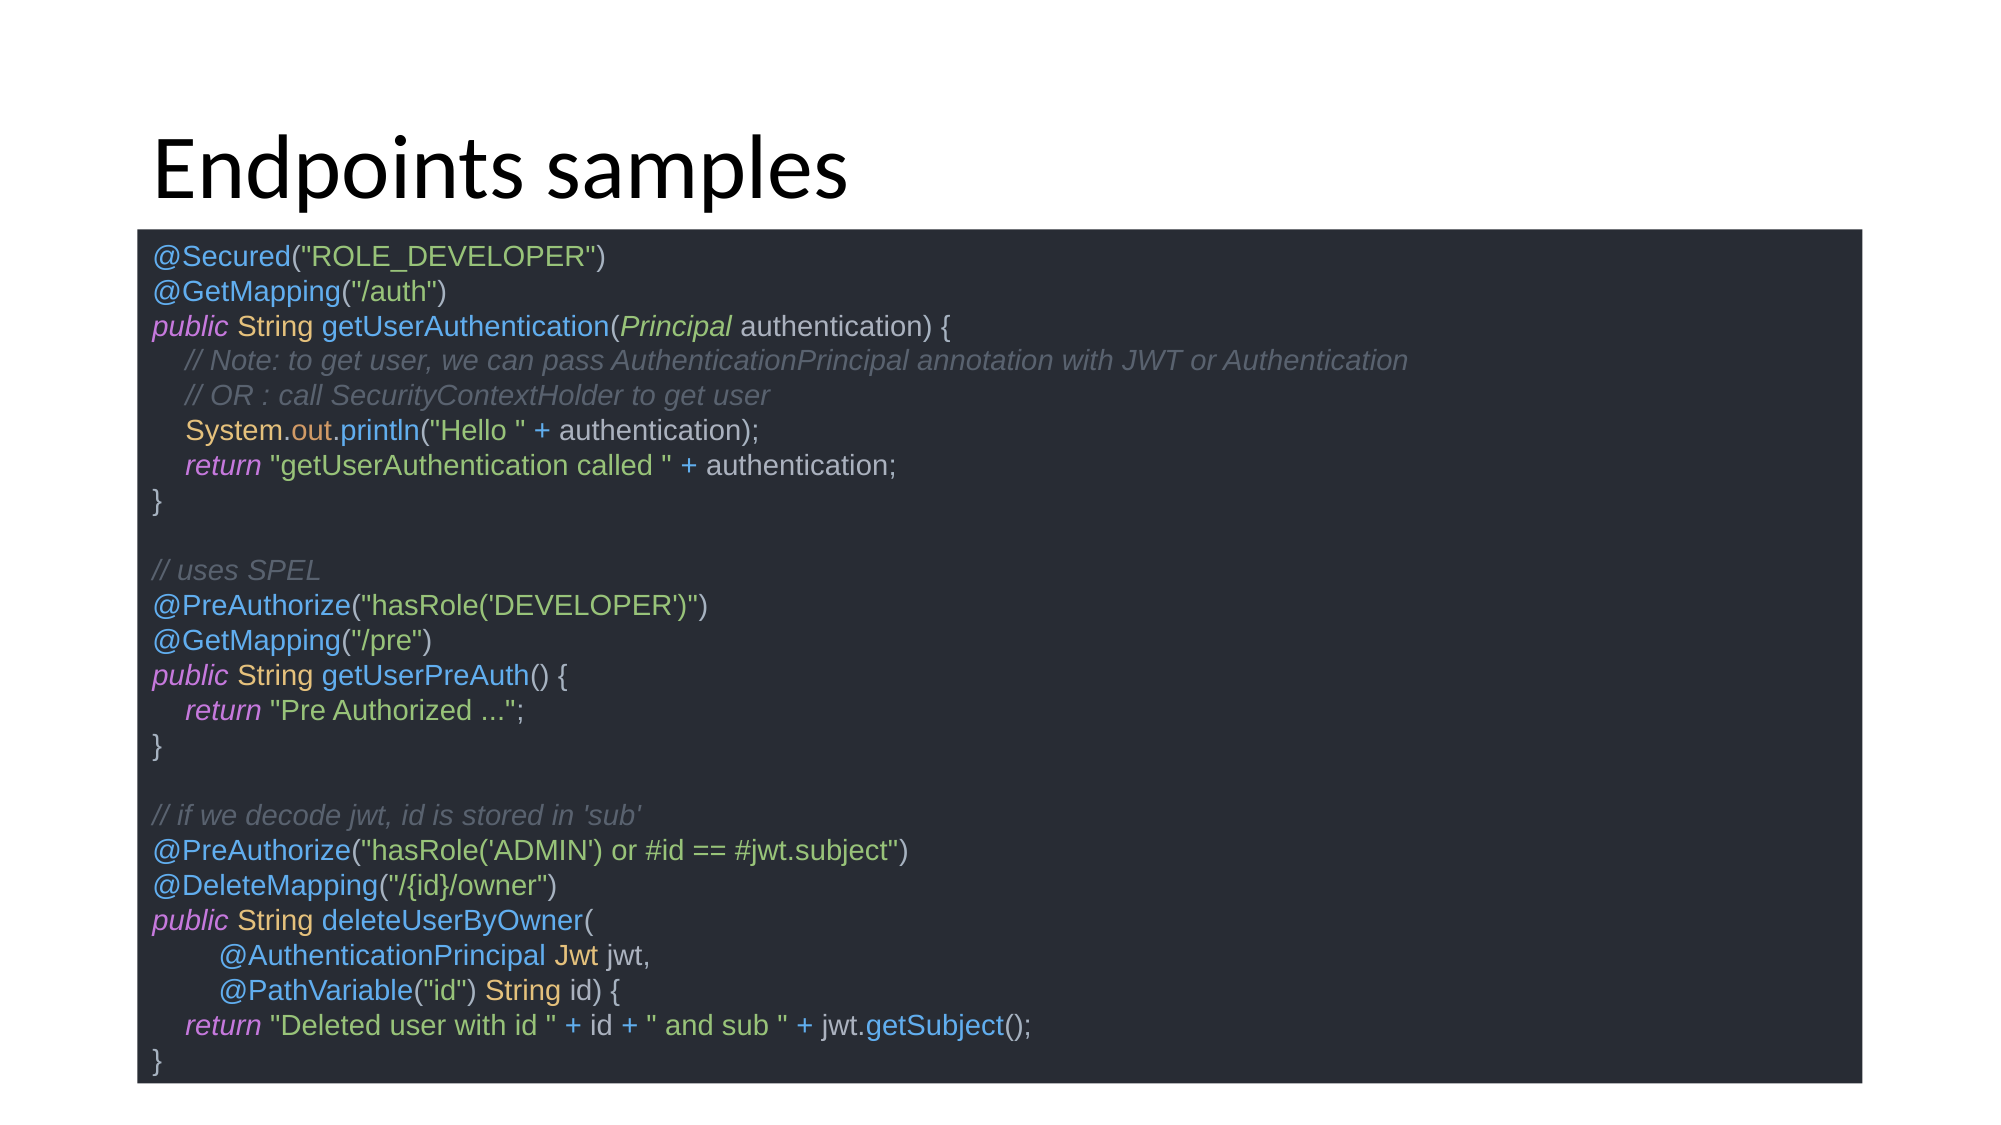

# Endpoints samples
@Secured("ROLE_DEVELOPER")
@GetMapping("/auth")
public String getUserAuthentication(Principal authentication) {
    // Note: to get user, we can pass AuthenticationPrincipal annotation with JWT or Authentication
    // OR : call SecurityContextHolder to get user
    System.out.println("Hello " + authentication);
    return "getUserAuthentication called " + authentication;
}
// uses SPEL
@PreAuthorize("hasRole('DEVELOPER')")
@GetMapping("/pre")
public String getUserPreAuth() {
    return "Pre Authorized ...";
}
// if we decode jwt, id is stored in 'sub'
@PreAuthorize("hasRole('ADMIN') or #id == #jwt.subject")
@DeleteMapping("/{id}/owner")
public String deleteUserByOwner(
        @AuthenticationPrincipal Jwt jwt,
        @PathVariable("id") String id) {
    return "Deleted user with id " + id + " and sub " + jwt.getSubject();
}